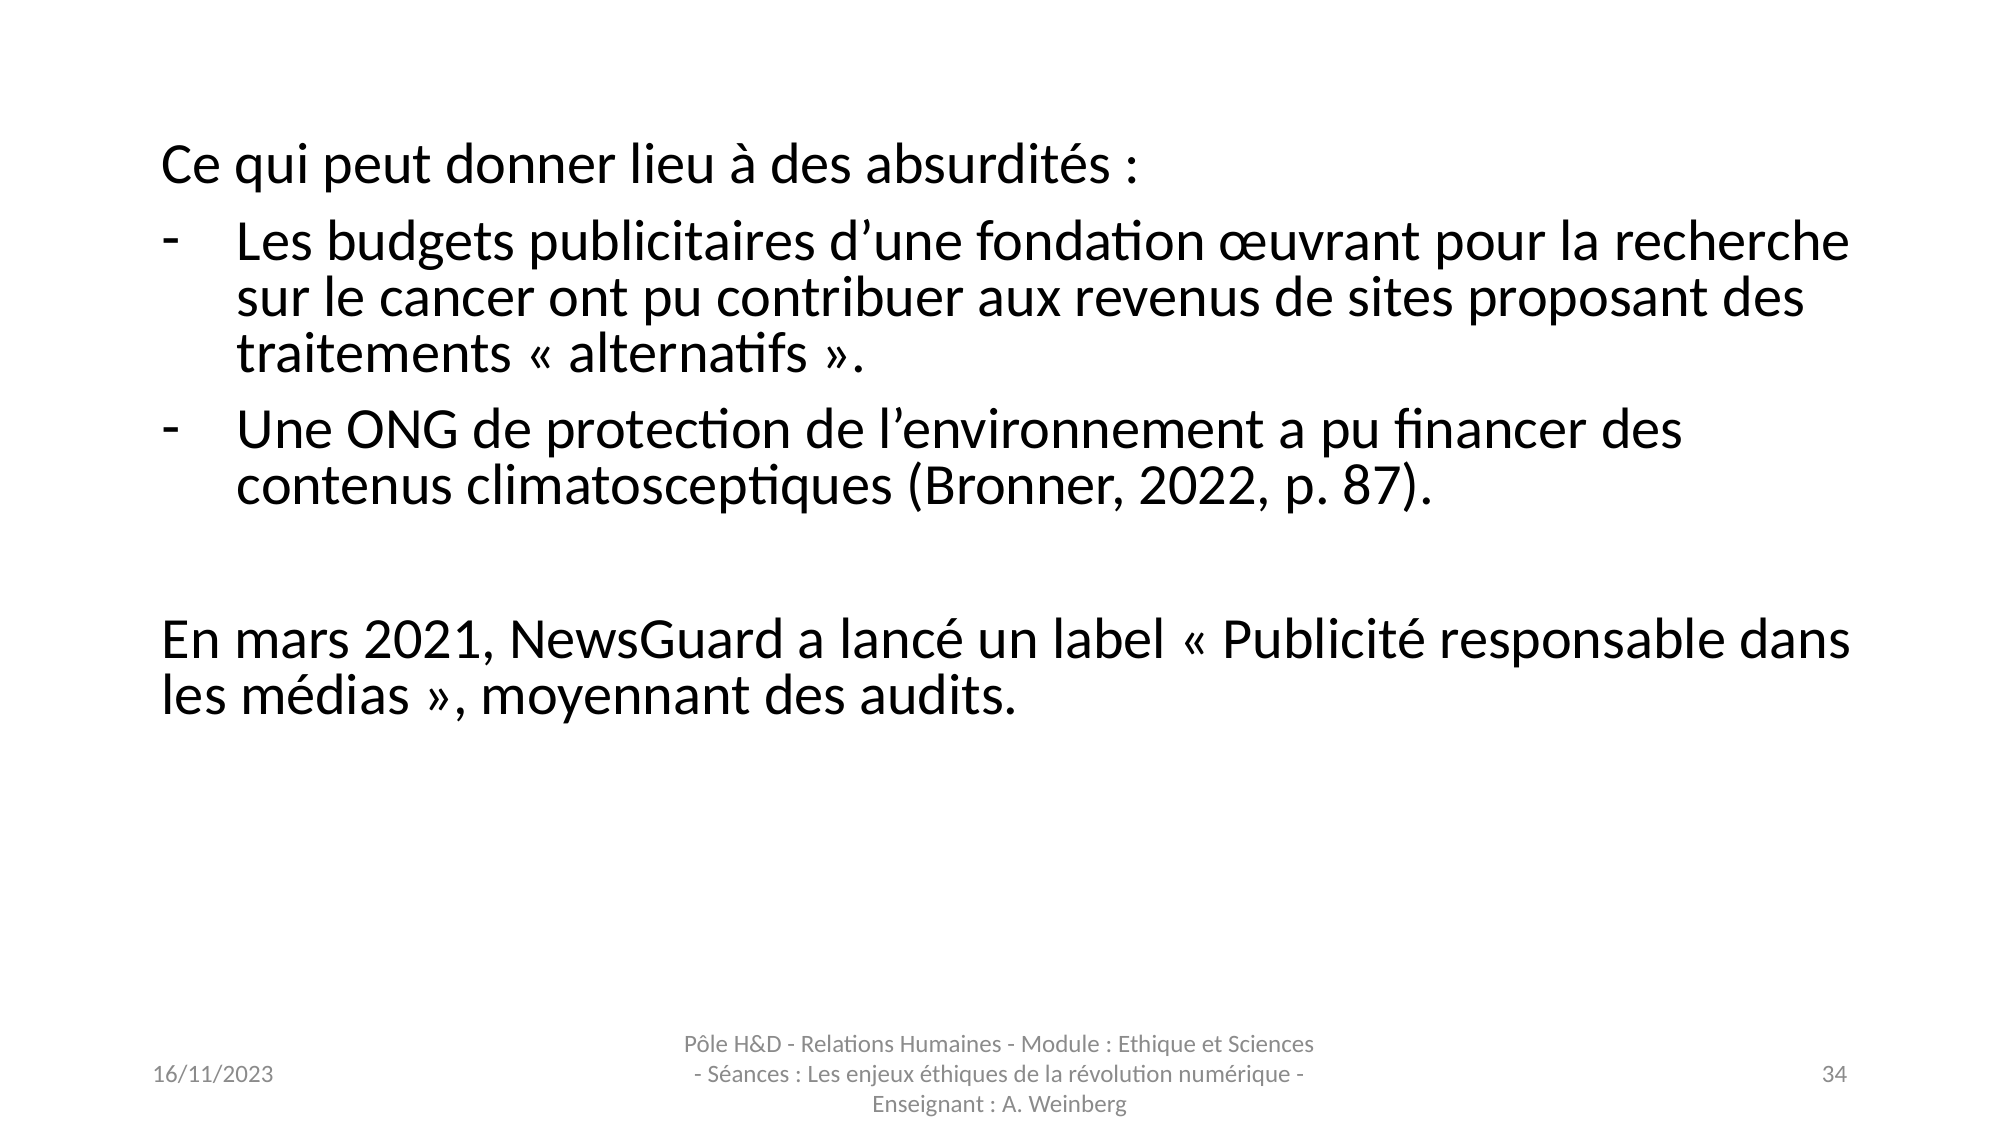

Ce qui peut donner lieu à des absurdités :
Les budgets publicitaires d’une fondation œuvrant pour la recherche sur le cancer ont pu contribuer aux revenus de sites proposant des traitements « alternatifs ».
Une ONG de protection de l’environnement a pu financer des contenus climatosceptiques (Bronner, 2022, p. 87).

En mars 2021, NewsGuard a lancé un label « Publicité responsable dans les médias », moyennant des audits.

16/11/2023
Pôle H&D - Relations Humaines - Module : Ethique et Sciences - Séances : Les enjeux éthiques de la révolution numérique - Enseignant : A. Weinberg
34